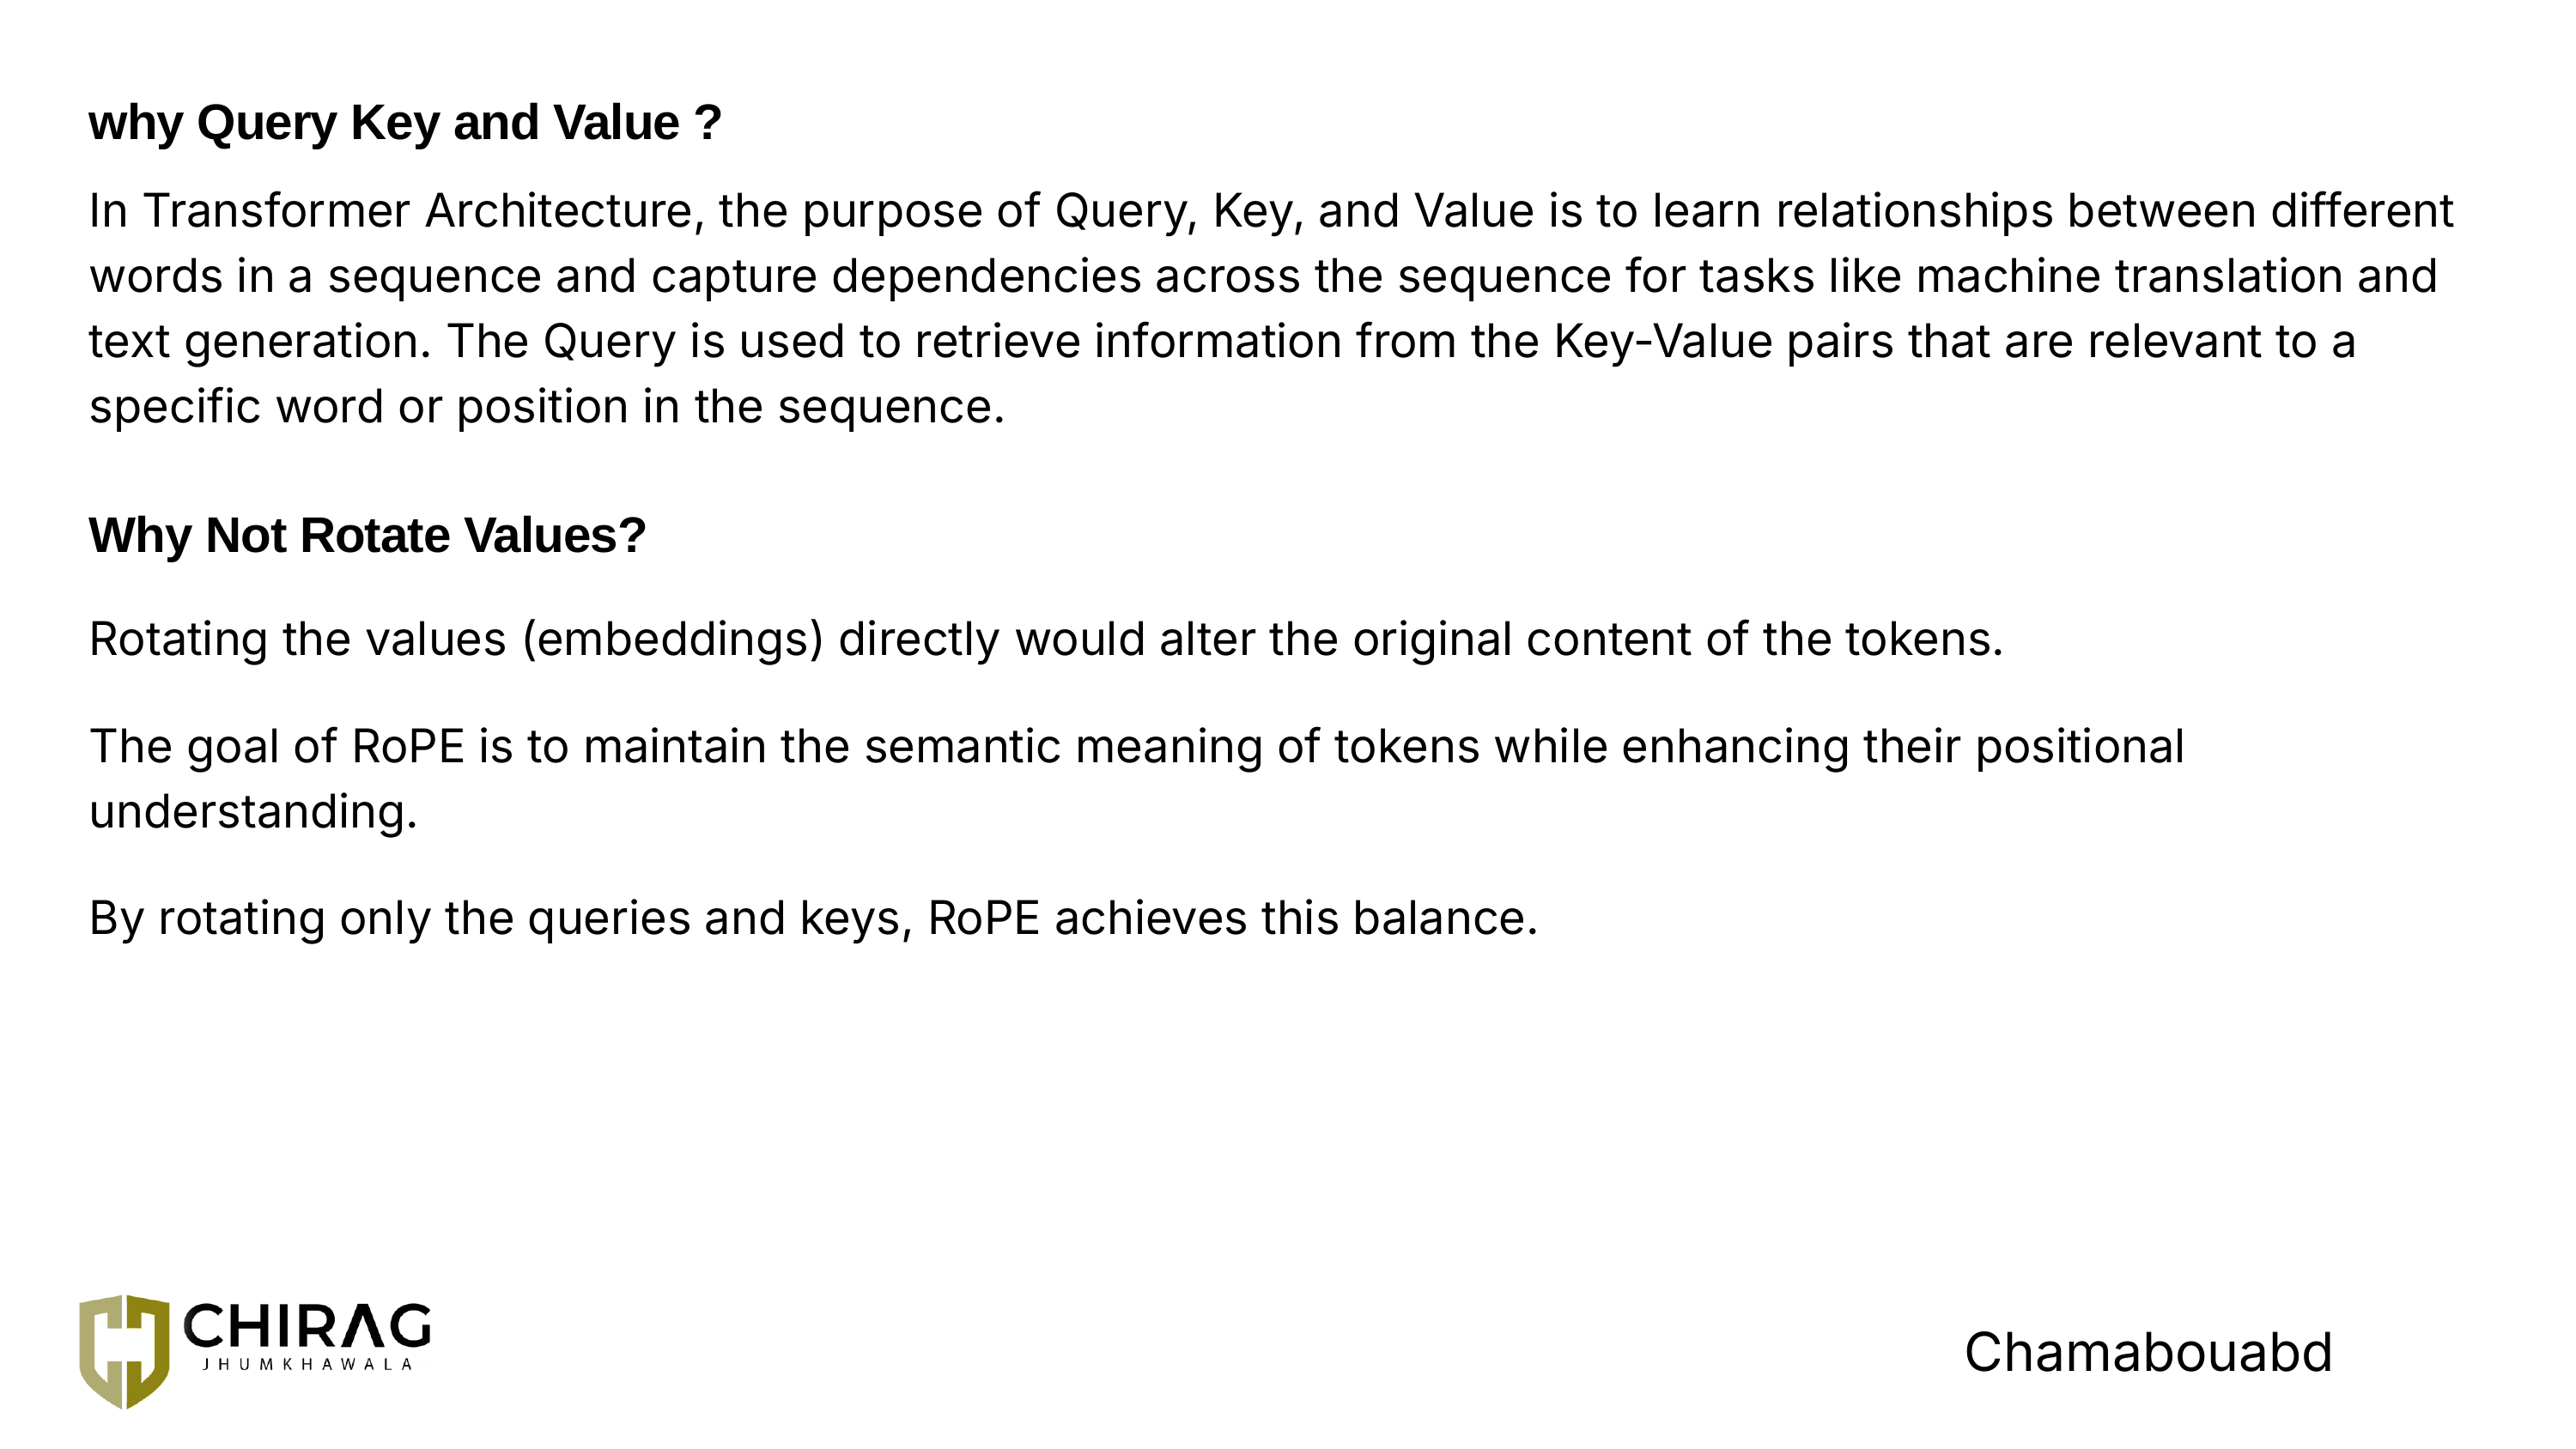

why Query Key and Value ?
In Transformer Architecture, the purpose of Query, Key, and Value is to learn relationships between different words in a sequence and capture dependencies across the sequence for tasks like machine translation and text generation. The Query is used to retrieve information from the Key-Value pairs that are relevant to a specific word or position in the sequence.
Why Not Rotate Values?
Rotating the values (embeddings) directly would alter the original content of the tokens.
The goal of RoPE is to maintain the semantic meaning of tokens while enhancing their positional understanding.
By rotating only the queries and keys, RoPE achieves this balance.

Chamabouabd